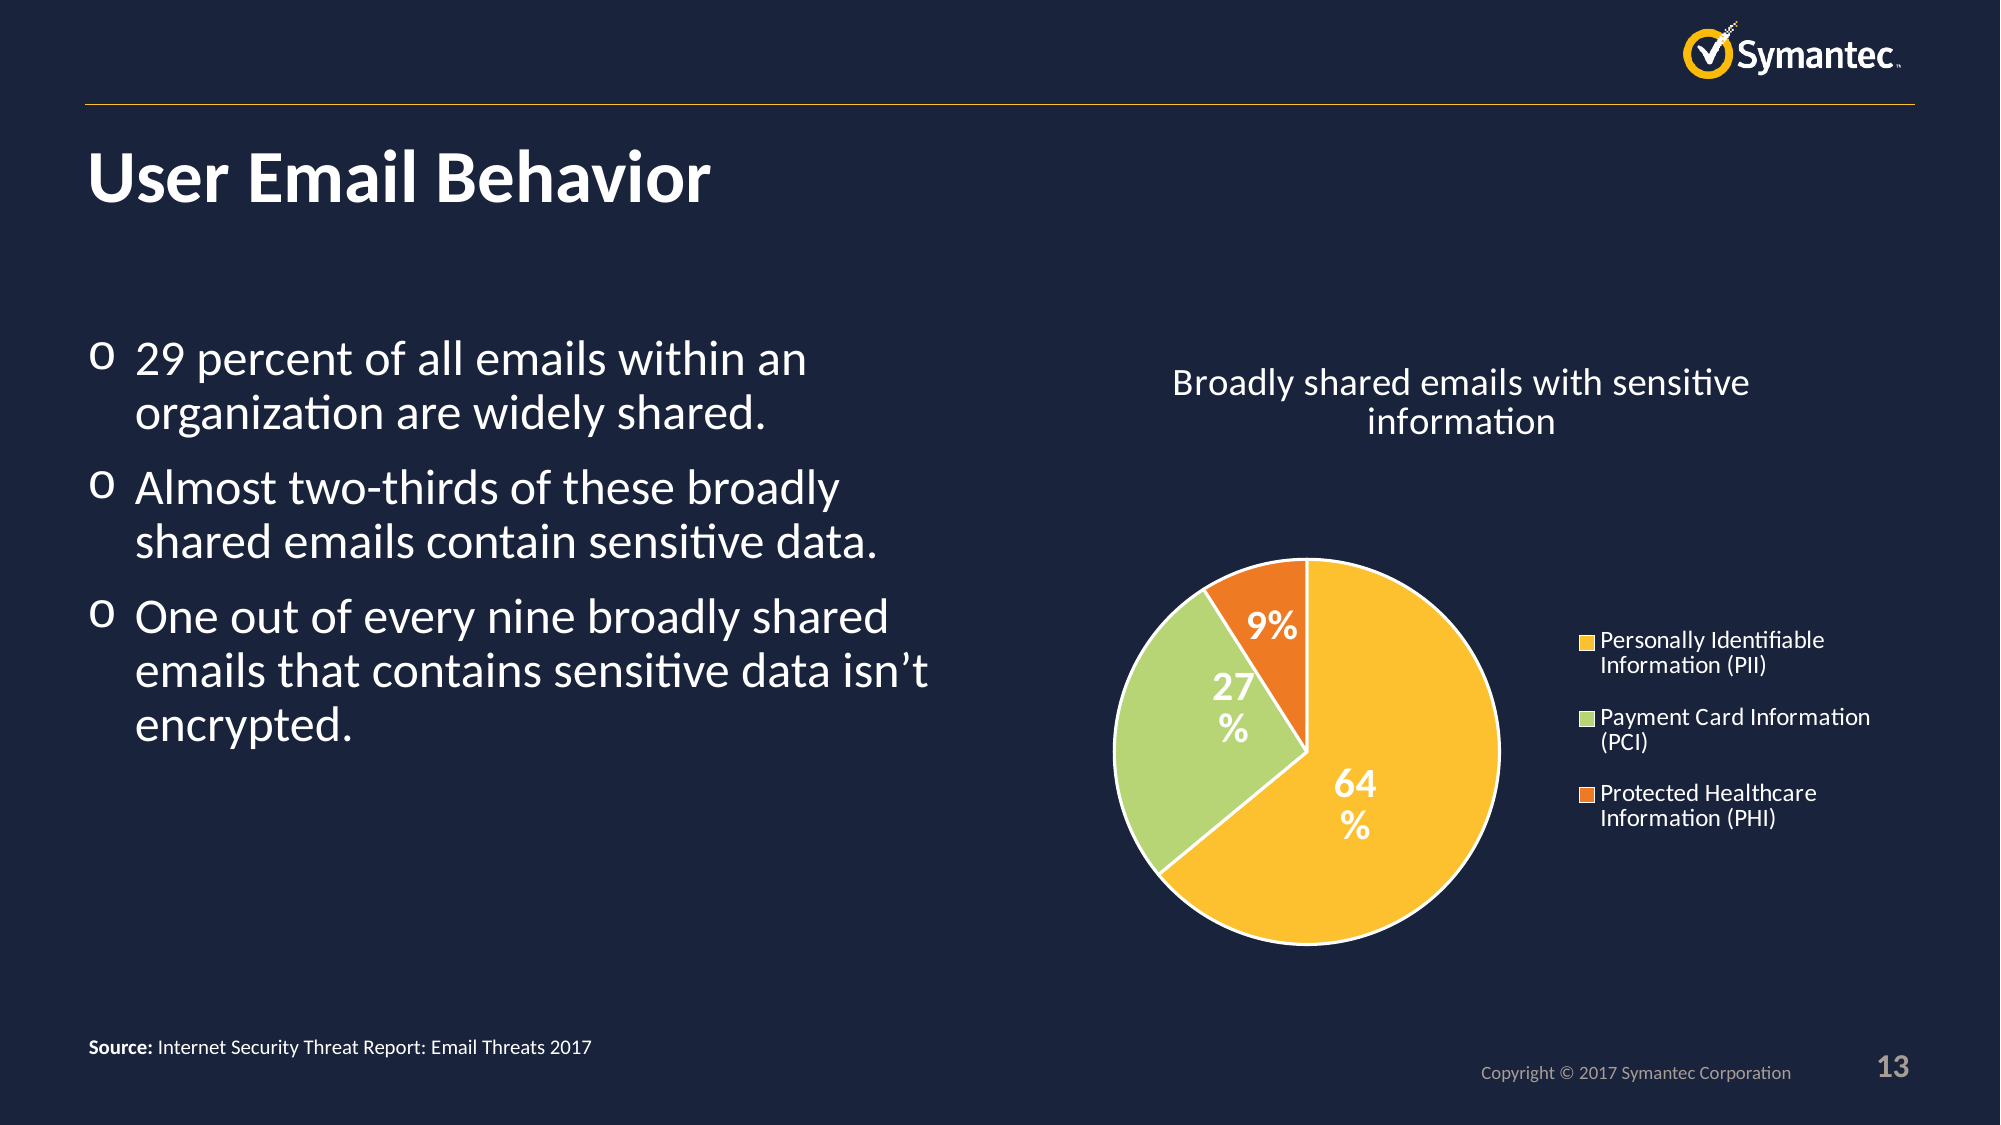

# User Email Behavior

### Chart:

| Category | Broadly shared emails with sensitive information |
|---|---|
| Personally Identifiable Information (PII) | 0.64 |
| Payment Card Information (PCI) | 0.27 |
| Protected Healthcare Information (PHI) | 0.09 |
29 percent of all emails within an organization are widely shared.
Almost two-thirds of these broadly shared emails contain sensitive data.
One out of every nine broadly shared emails that contains sensitive data isn’t encrypted.

Source: Internet Security Threat Report: Email Threats 2017